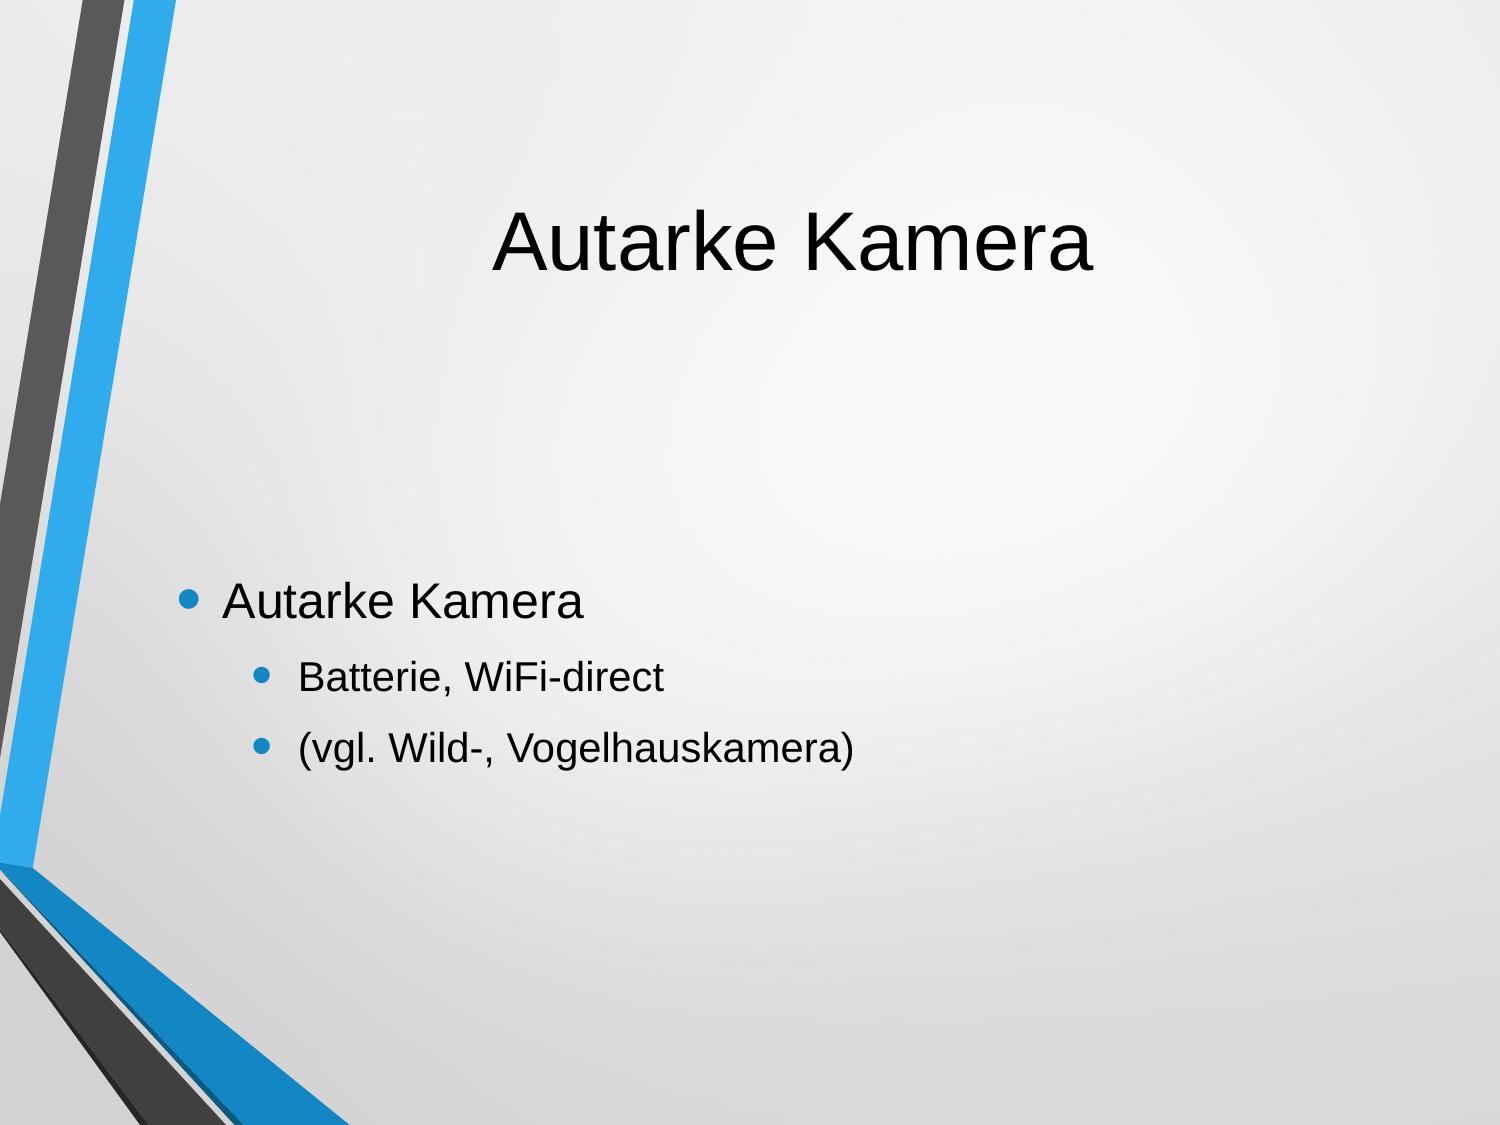

# Autarke Kamera
Autarke Kamera
Batterie, WiFi-direct
(vgl. Wild-, Vogelhauskamera)